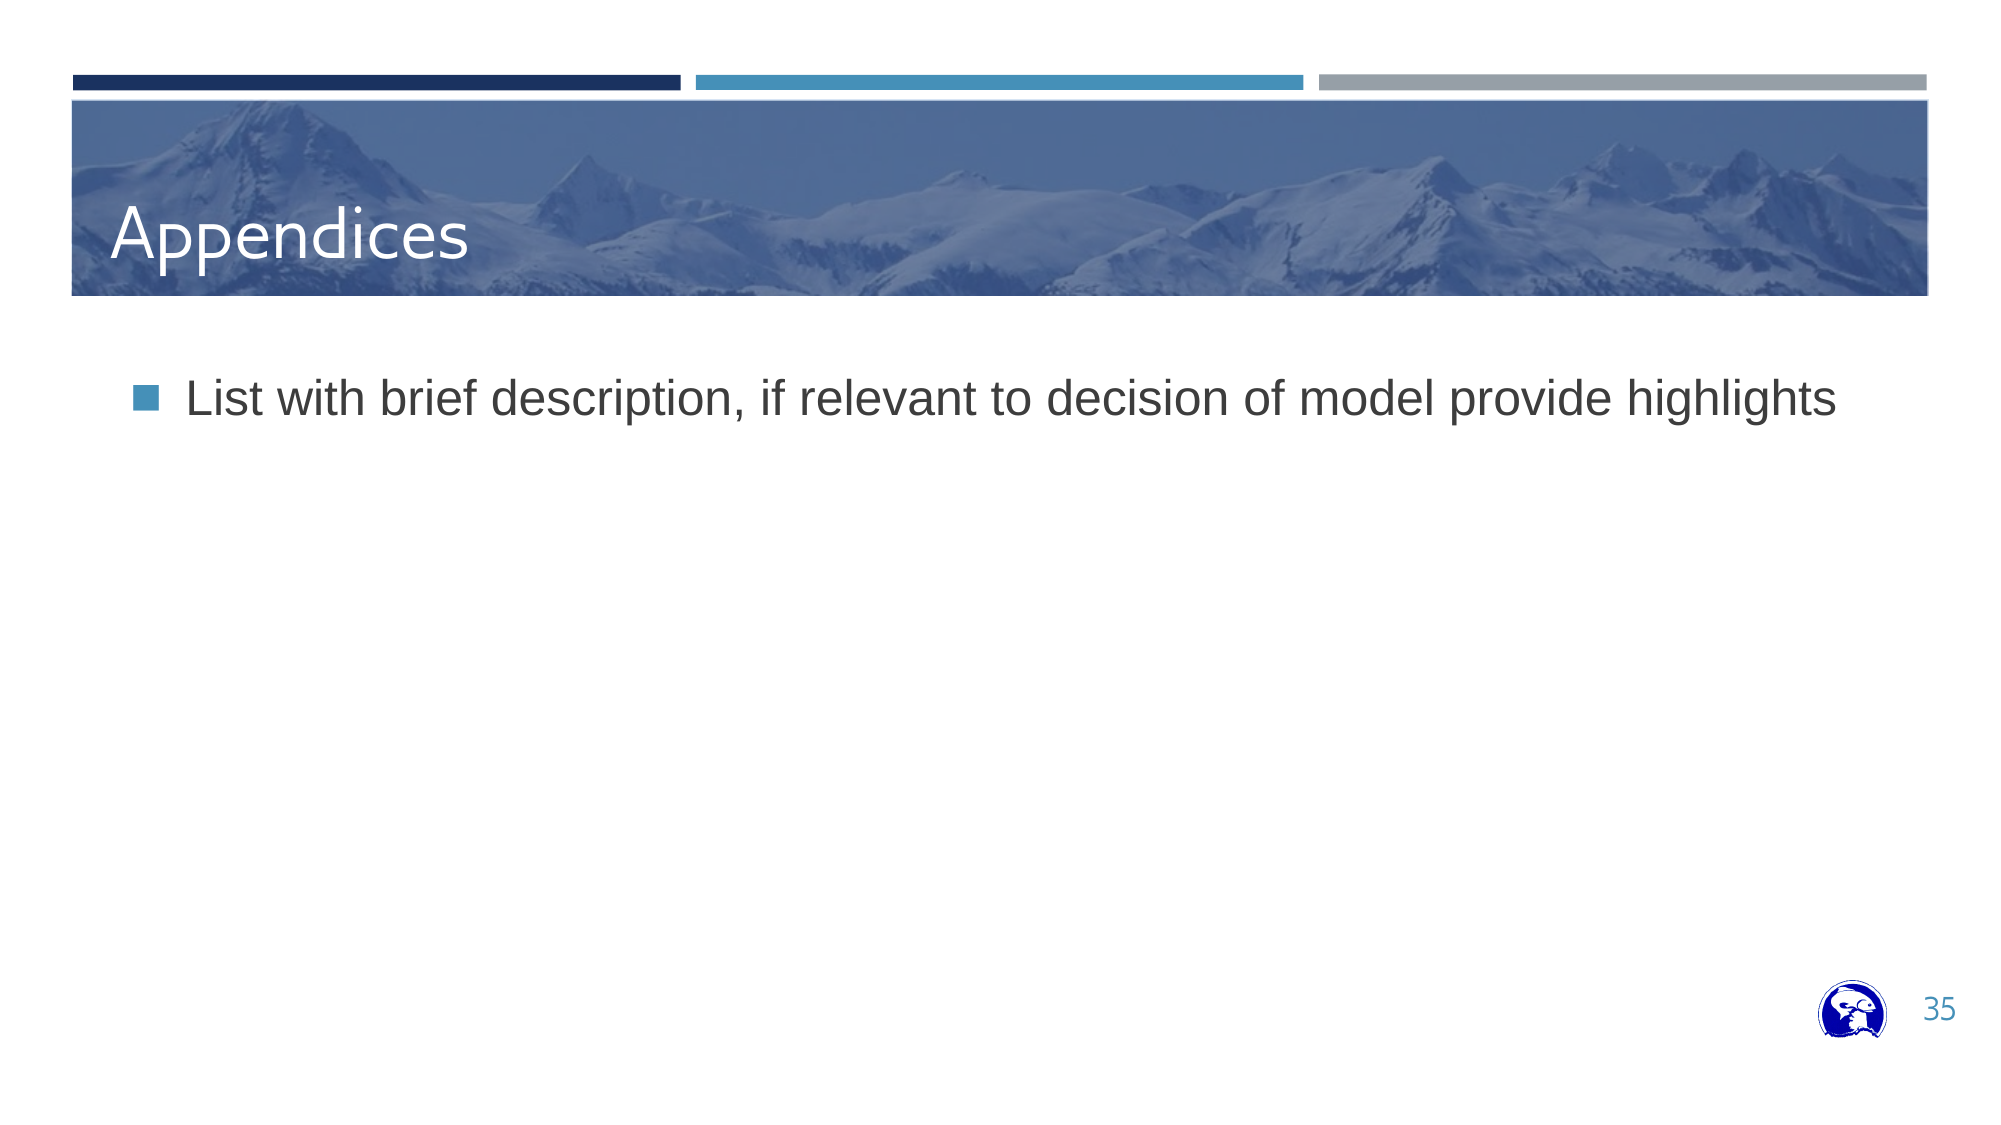

# Appendices
List with brief description, if relevant to decision of model provide highlights
35